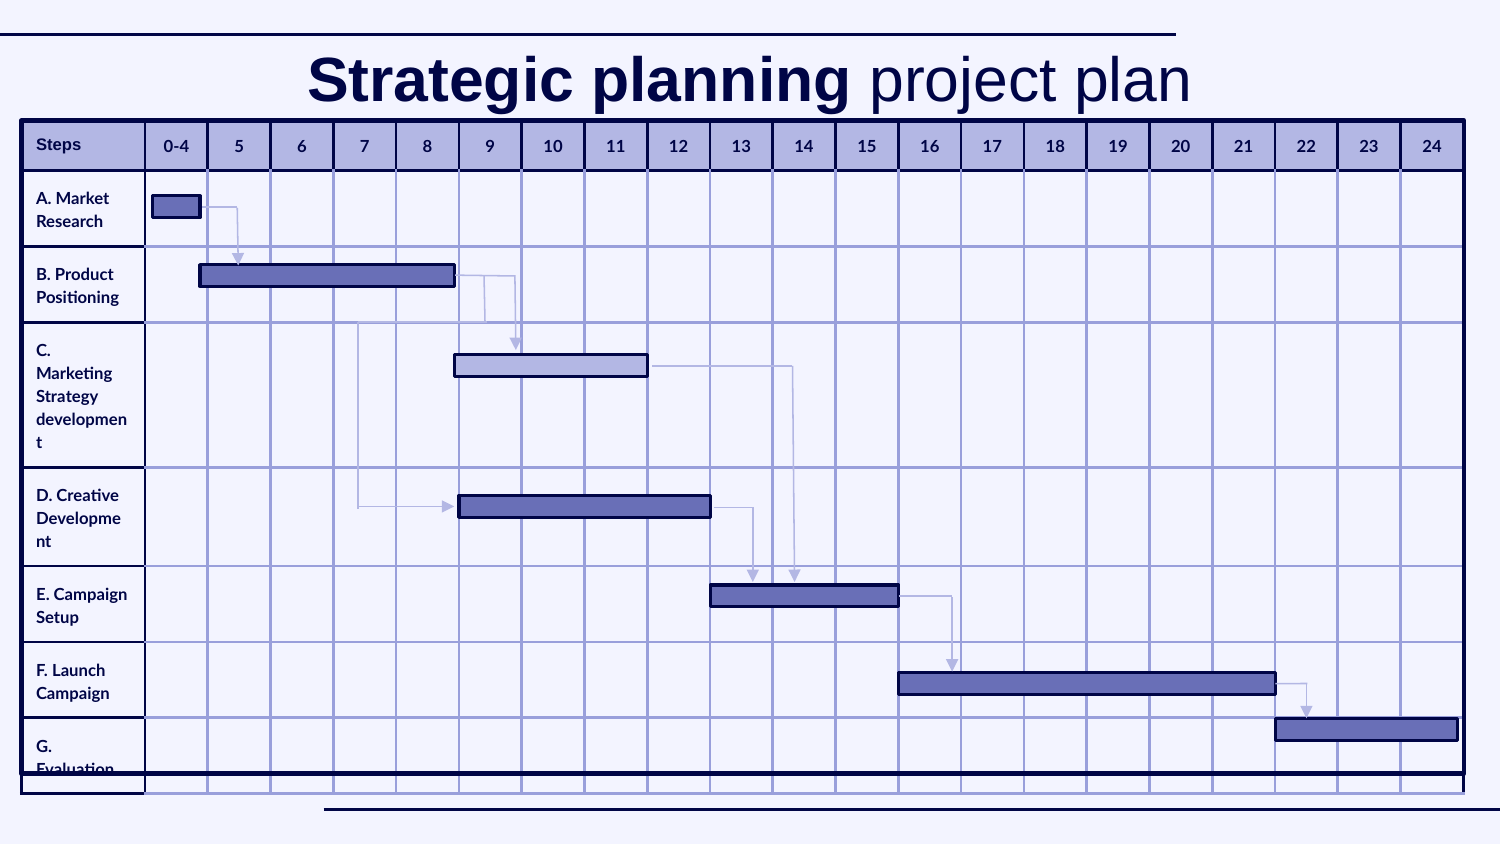

# Strategic planning project plan

| Steps | 0-4 | 5 | 6 | 7 | 8 | 9 | 10 | 11 | 12 | 13 | 14 | 15 | 16 | 17 | 18 | 19 | 20 | 21 | 22 | 23 | 24 |
| --- | --- | --- | --- | --- | --- | --- | --- | --- | --- | --- | --- | --- | --- | --- | --- | --- | --- | --- | --- | --- | --- |
| A. Market Research |  |  |  |  |  |  |  |  |  |  |  |  |  |  |  |  |  |  |  |  |  |
| B. Product Positioning |  |  |  |  |  |  |  |  |  |  |  |  |  |  |  |  |  |  |  |  |  |
| C. Marketing Strategy development |  |  |  |  |  |  |  |  |  |  |  |  |  |  |  |  |  |  |  |  |  |
| D. Creative Development |  |  |  |  |  |  |  |  |  |  |  |  |  |  |  |  |  |  |  |  |  |
| E. Campaign Setup |  |  |  |  |  |  |  |  |  |  |  |  |  |  |  |  |  |  |  |  |  |
| F. Launch Campaign |  |  |  |  |  |  |  |  |  |  |  |  |  |  |  |  |  |  |  |  |  |
| G. Evaluation |  |  |  |  |  |  |  |  |  |  |  |  |  |  |  |  |  |  |  |  |  |